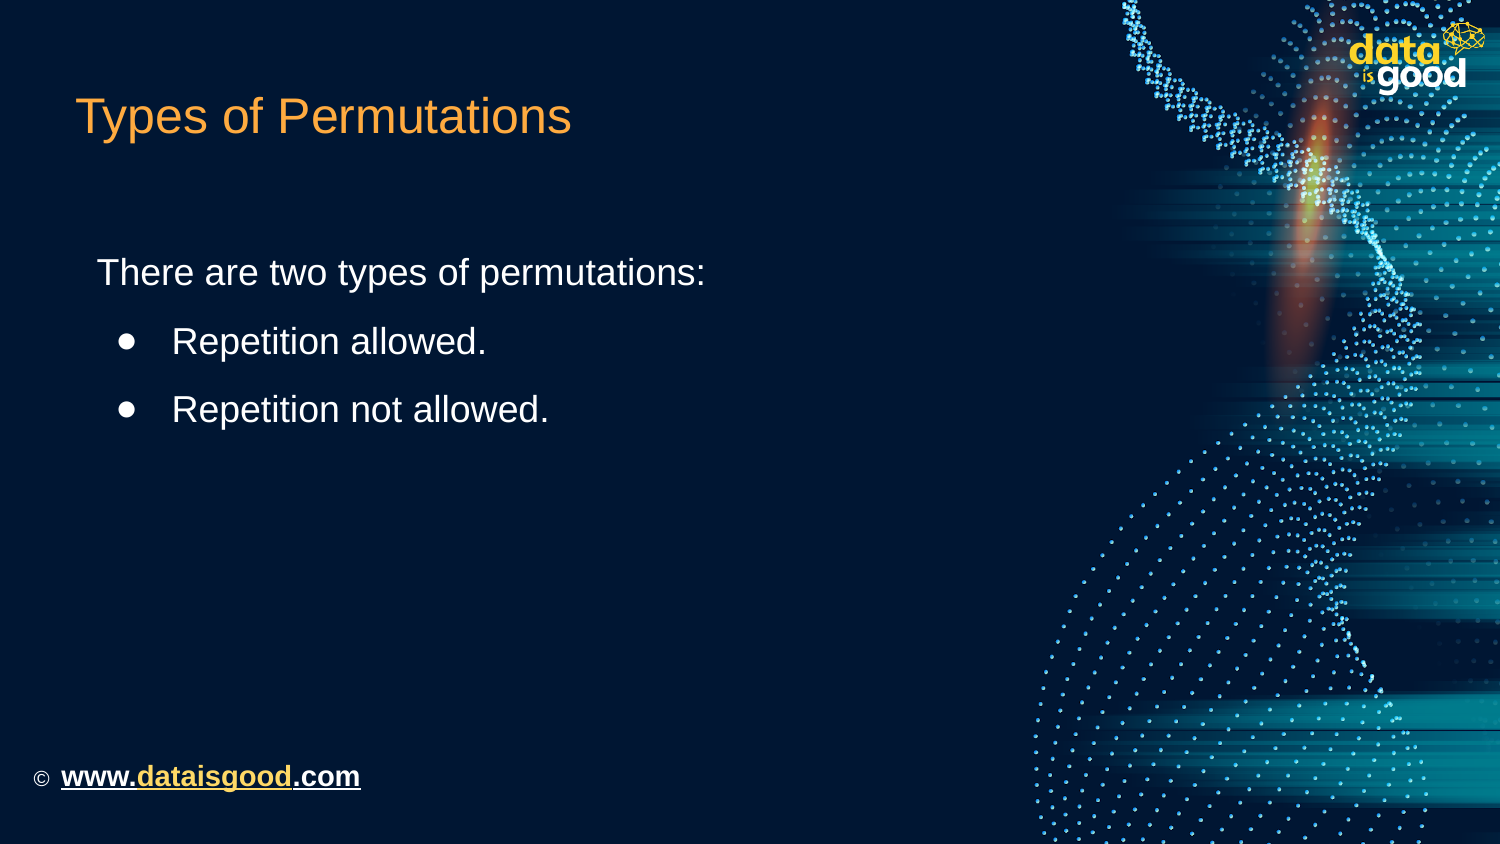

# Types of Permutations
There are two types of permutations:
Repetition allowed.
Repetition not allowed.